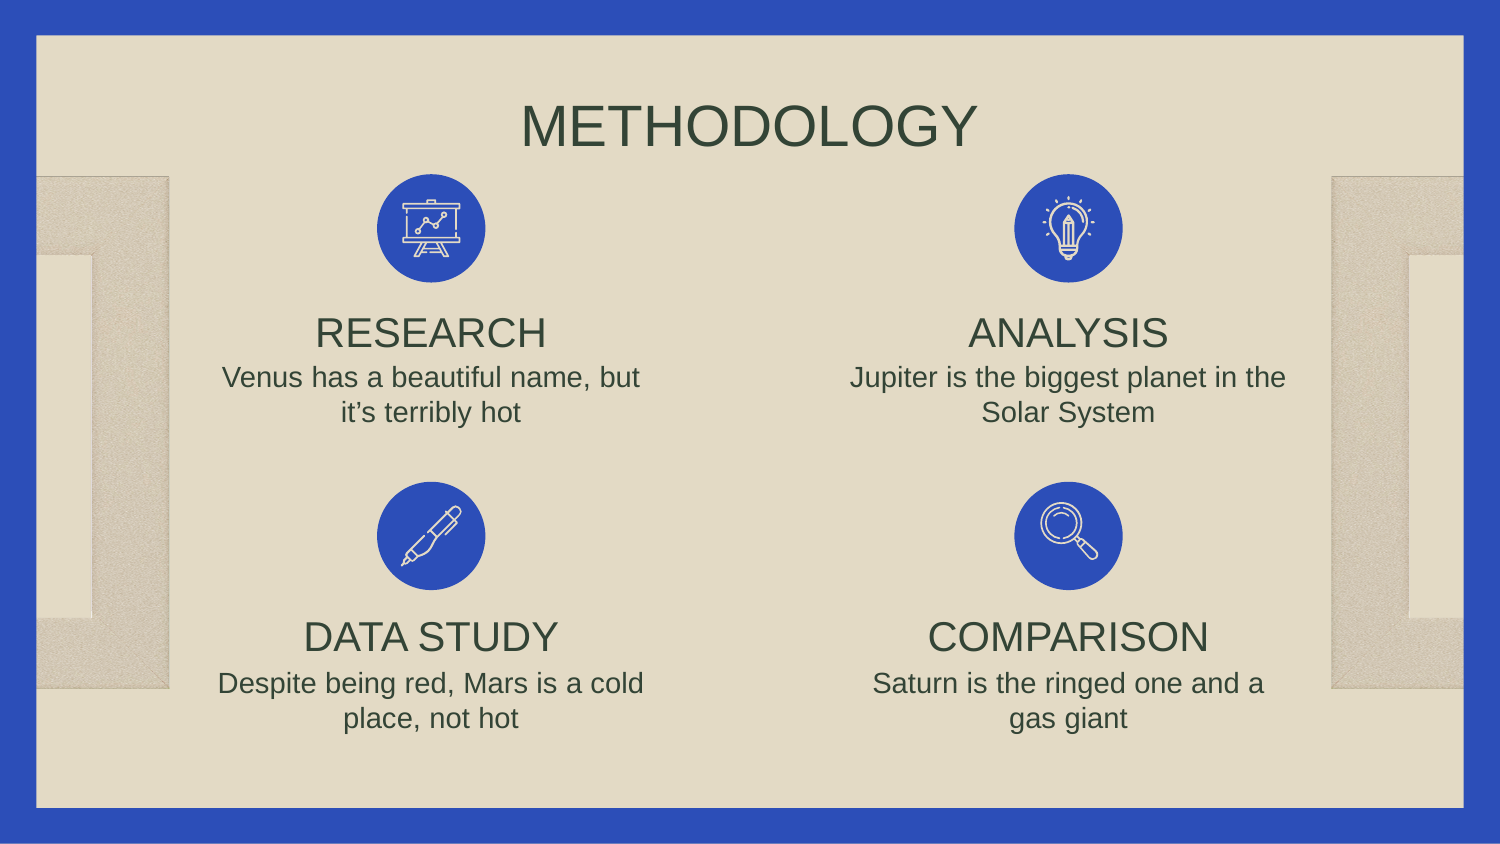

# METHODOLOGY

RESEARCH
ANALYSIS
Venus has a beautiful name, but it’s terribly hot
Jupiter is the biggest planet in the Solar System

DATA STUDY
COMPARISON
Despite being red, Mars is a cold place, not hot
Saturn is the ringed one and a gas giant